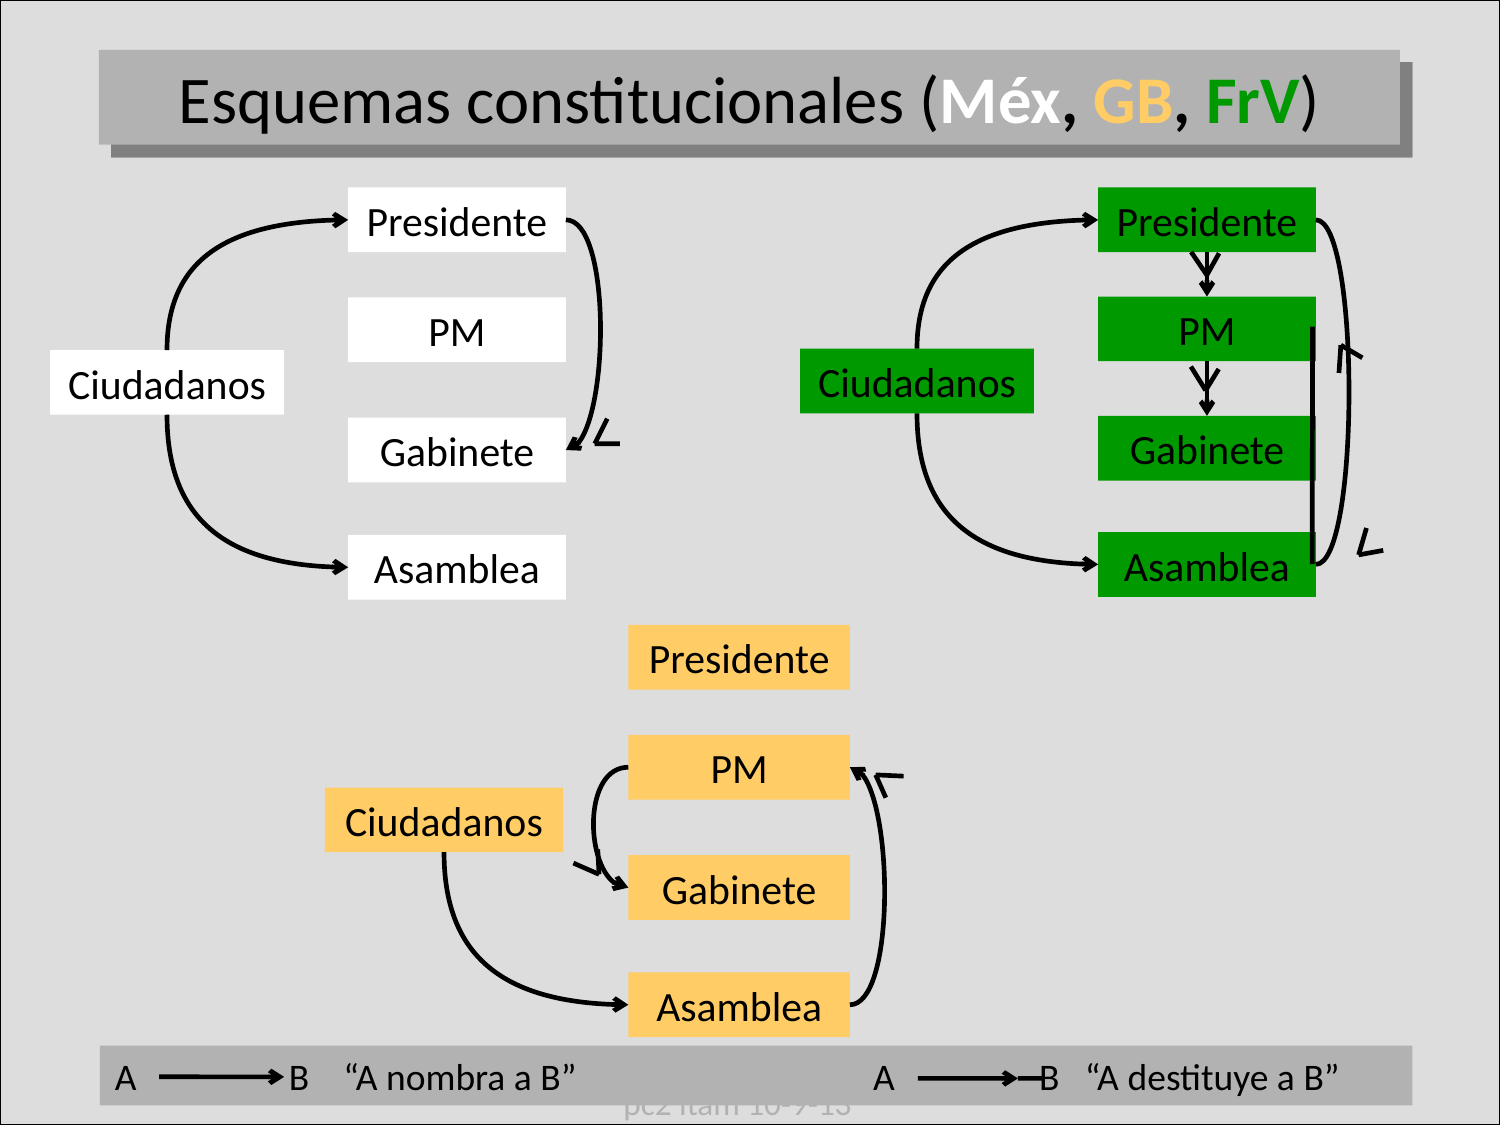

Esquemas constitucionales (Méx, GB, FrV)
Presidente
PM
Ciudadanos
Gabinete
Asamblea
Presidente
PM
Ciudadanos
Gabinete
Asamblea

Presidente
PM
Ciudadanos
Gabinete
Asamblea

A                  B    “A nombra a B”                                   A                 B   “A destituye a B”